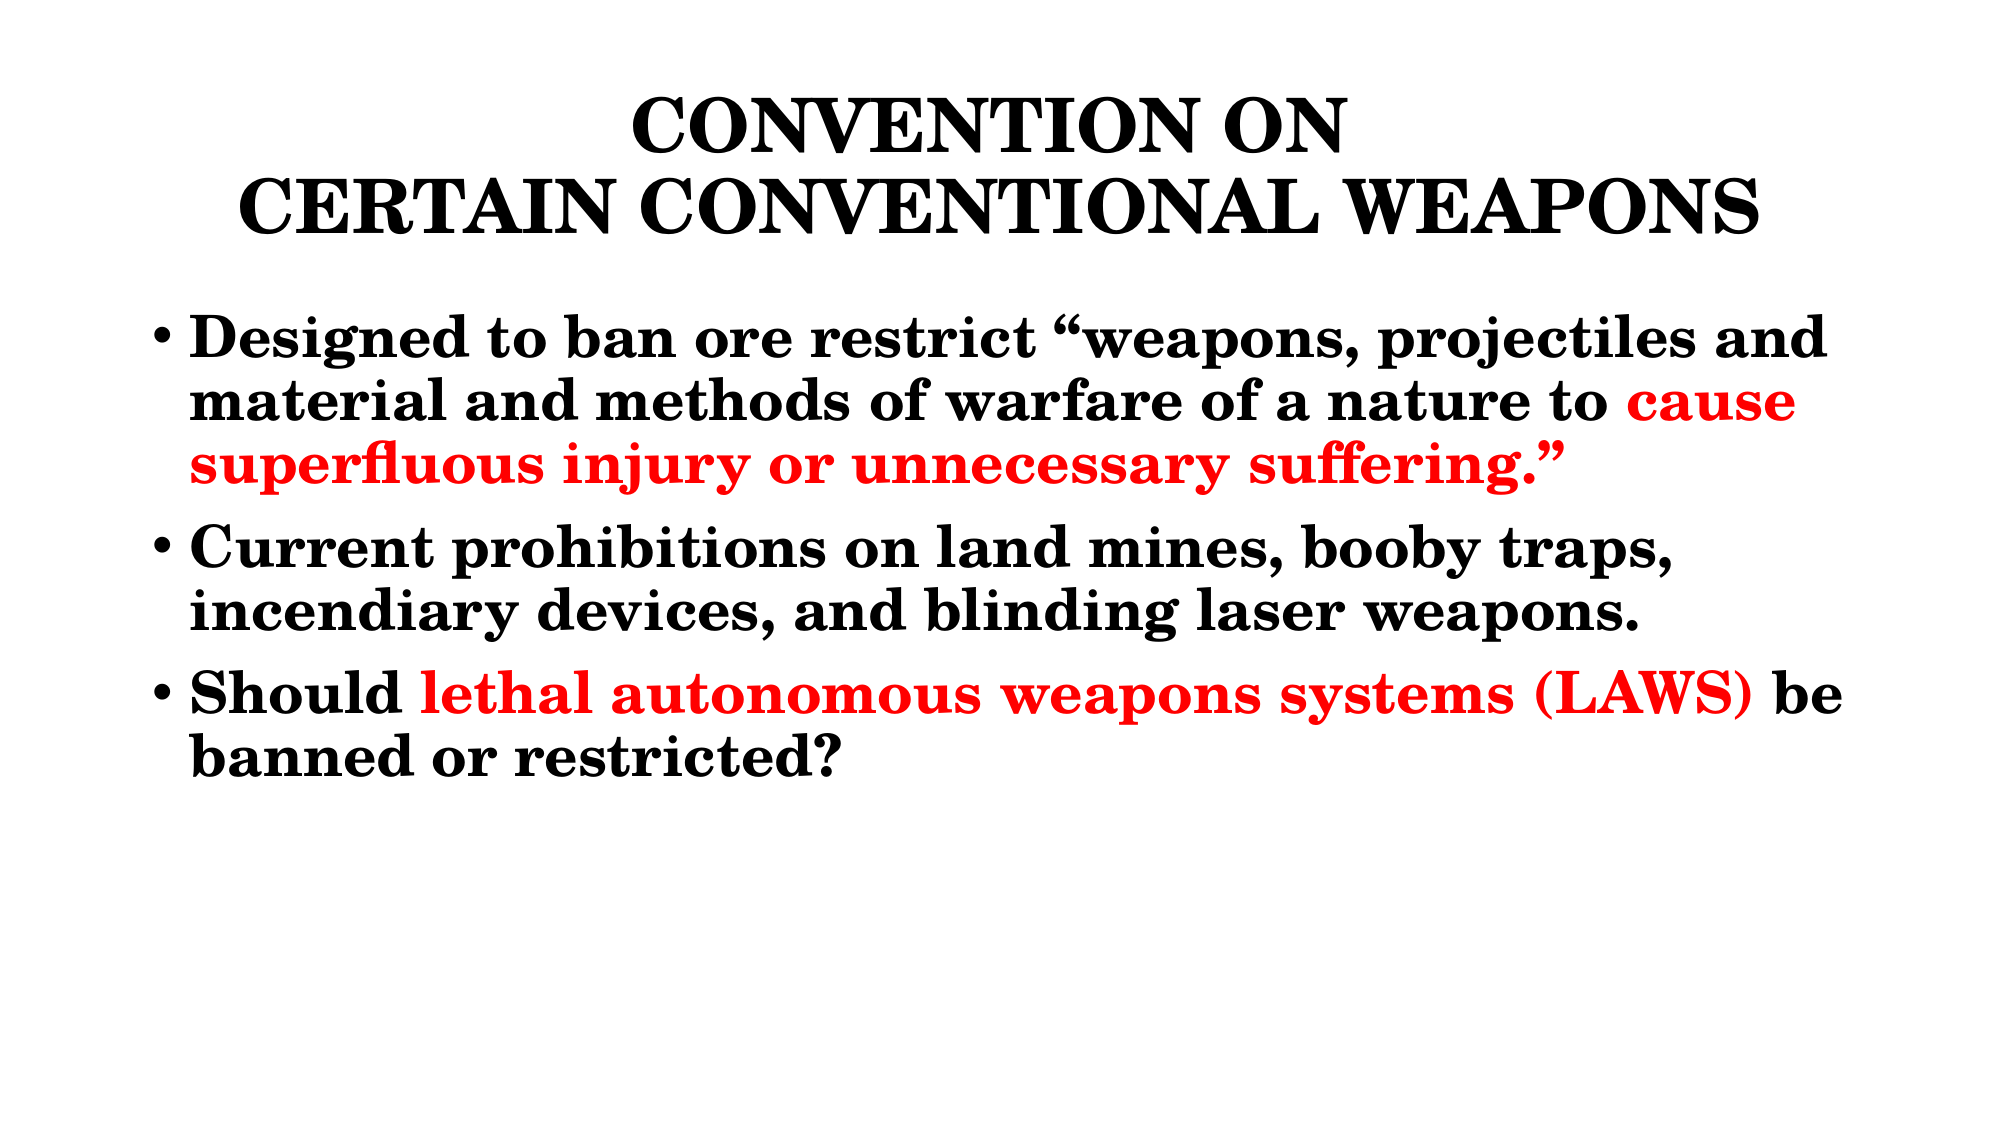

# CONVENTION ON CERTAIN CONVENTIONAL WEAPONS
Designed to ban ore restrict “weapons, projectiles and material and methods of warfare of a nature to cause superfluous injury or unnecessary suffering.”
Current prohibitions on land mines, booby traps, incendiary devices, and blinding laser weapons.
Should lethal autonomous weapons systems (LAWS) be banned or restricted?